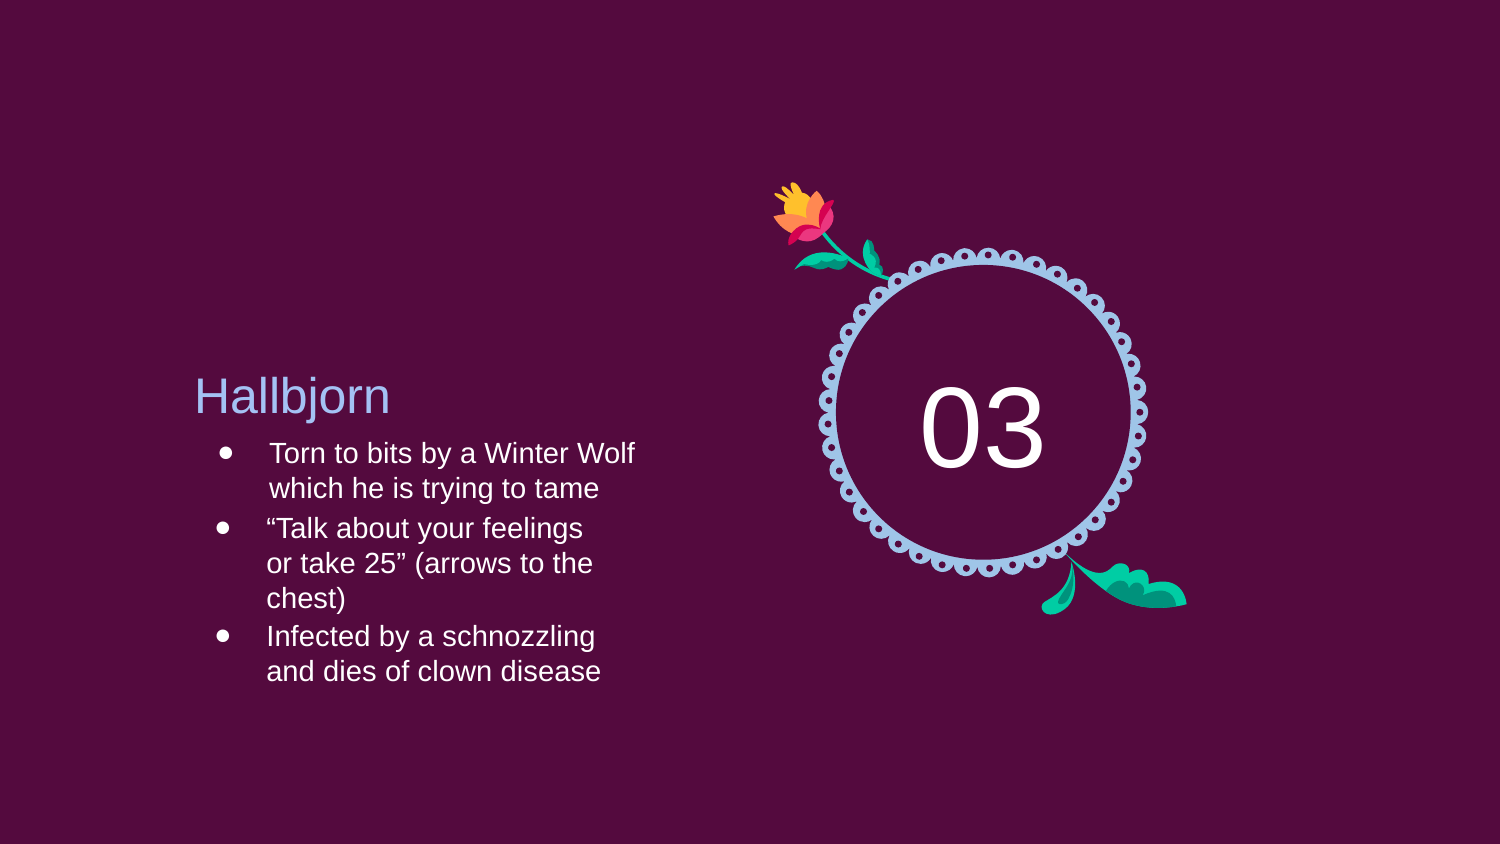

# Hallbjorn
03
Torn to bits by a Winter Wolf which he is trying to tame
“Talk about your feelings or take 25” (arrows to the chest)

Infected by a schnozzling and dies of clown disease